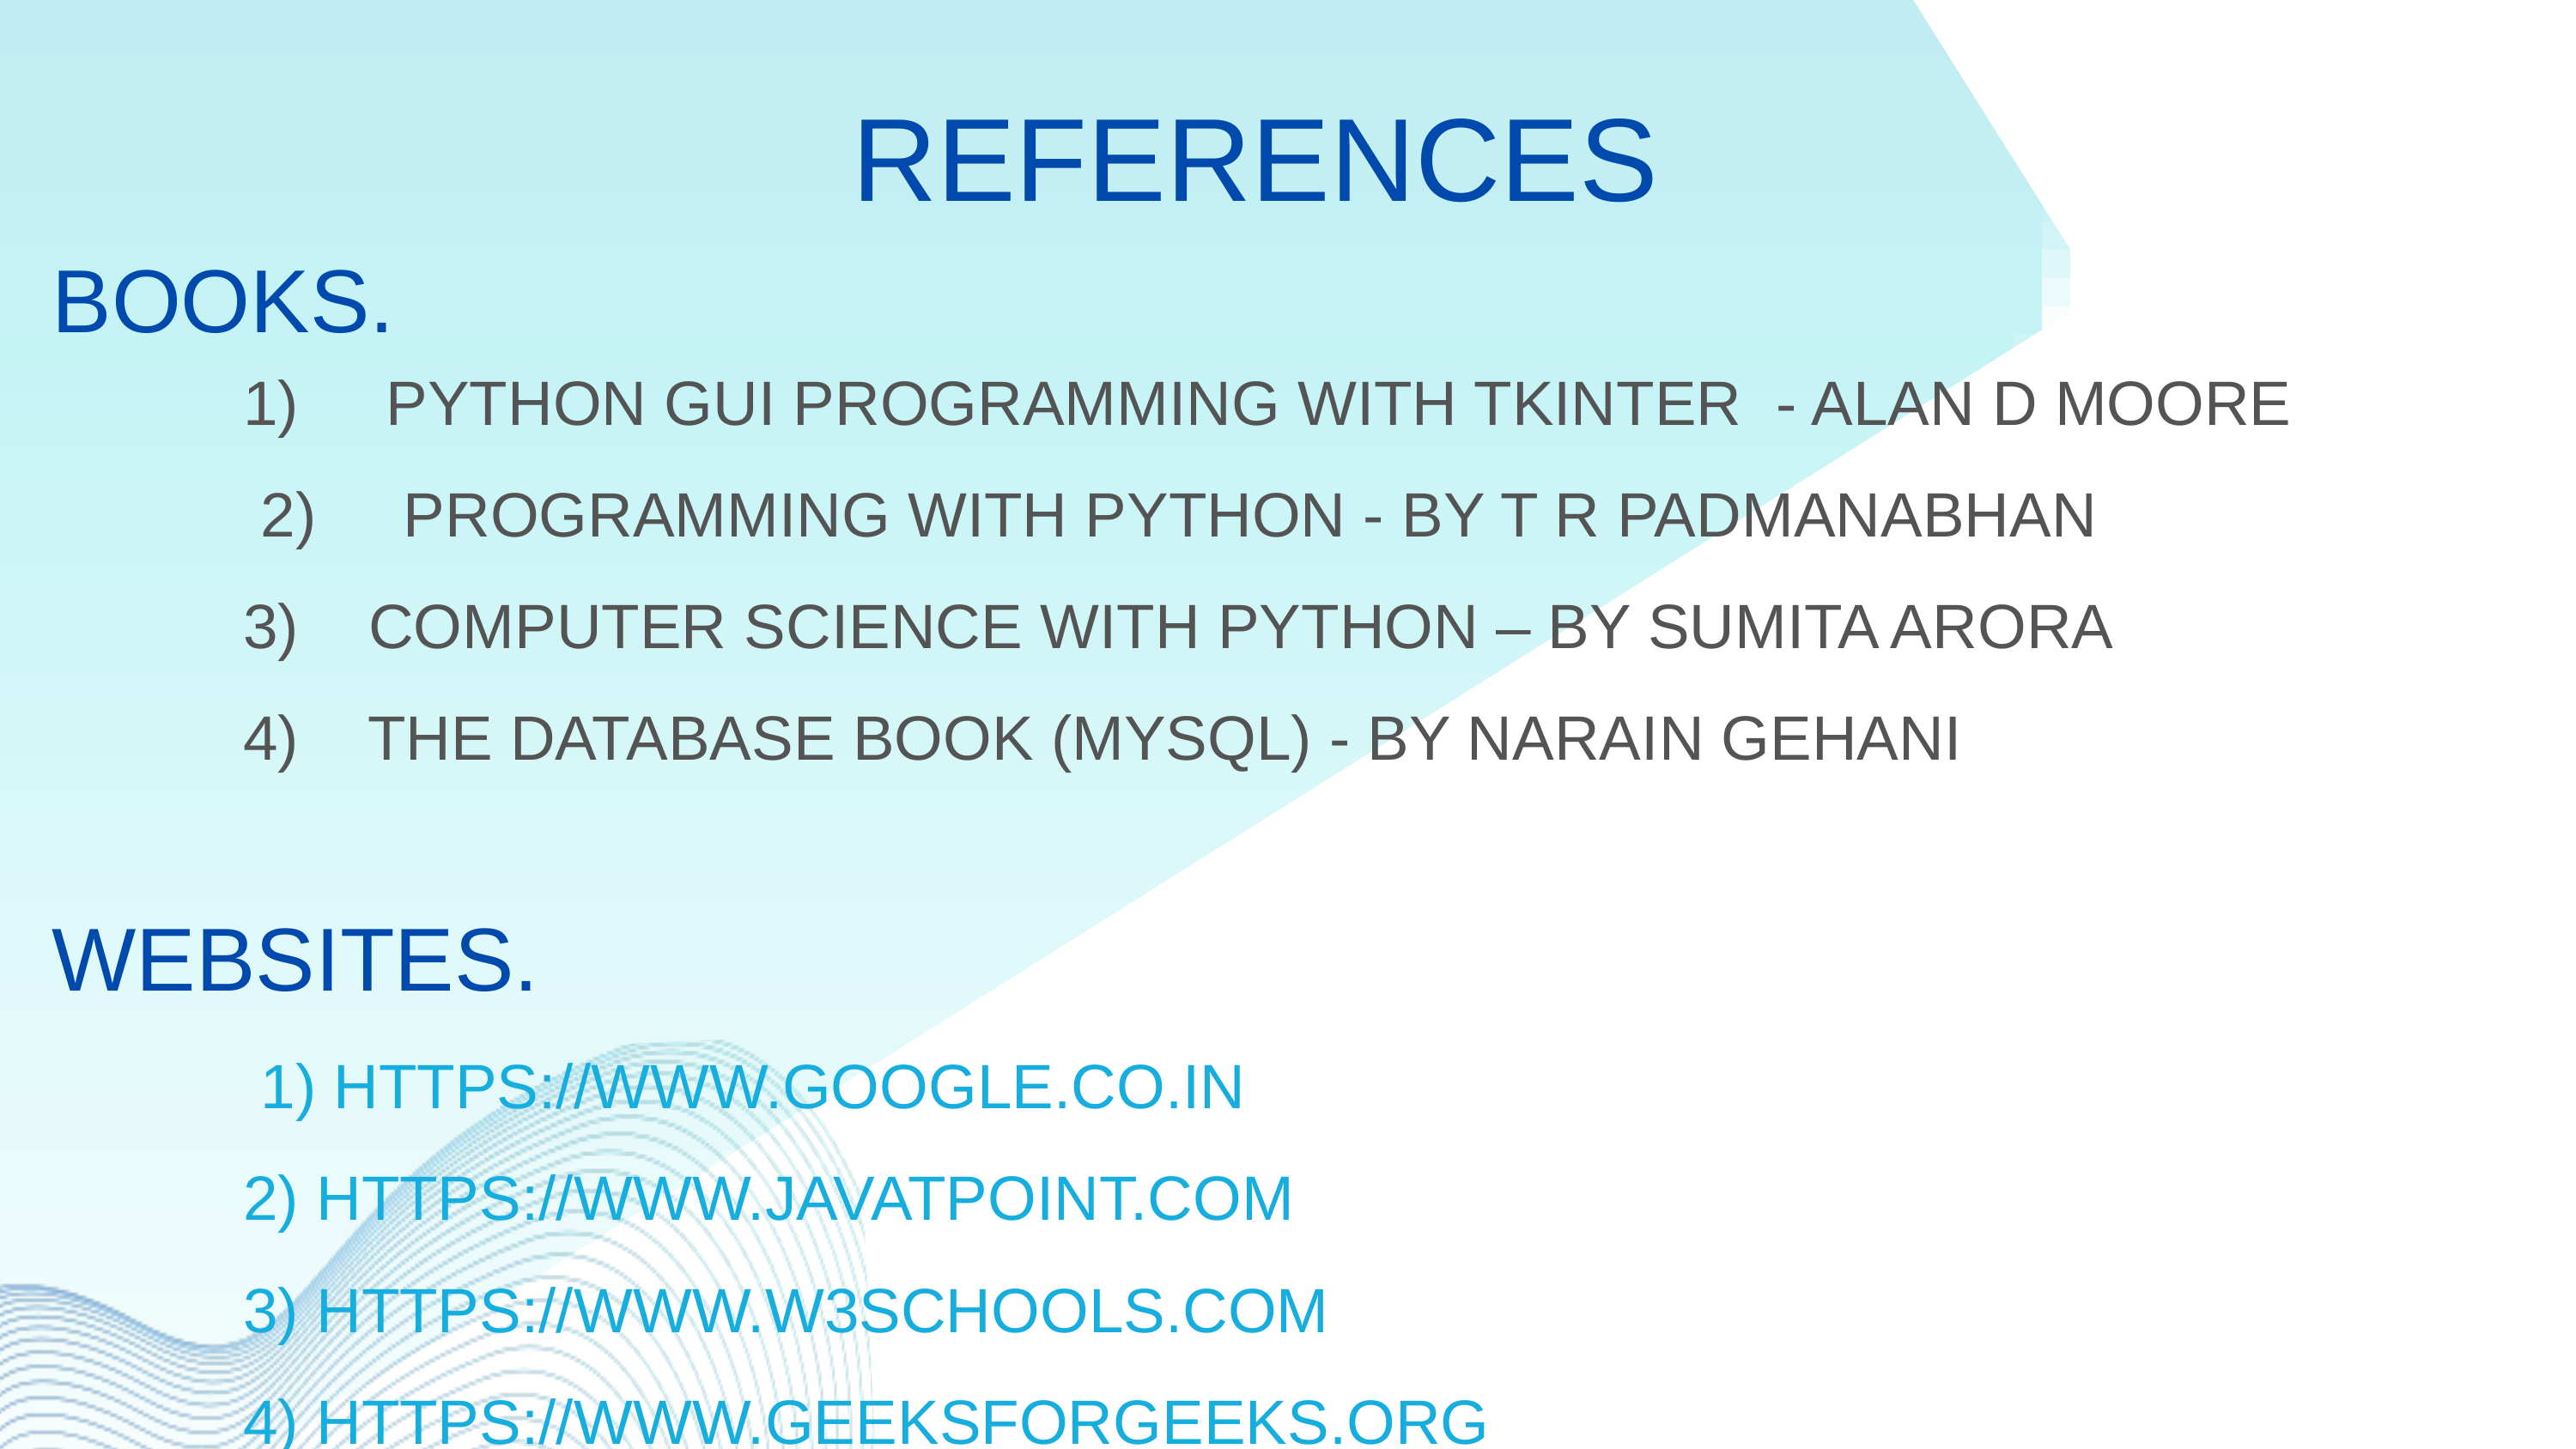

REFERENCES
BOOKS.
           1)     PYTHON GUI PROGRAMMING WITH TKINTER  - ALAN D MOORE
            2)     PROGRAMMING WITH PYTHON - BY T R PADMANABHAN
           3)    COMPUTER SCIENCE WITH PYTHON – BY SUMITA ARORA
           4)    THE DATABASE BOOK (MYSQL) - BY NARAIN GEHANI
WEBSITES.
            1) HTTPS://WWW.GOOGLE.CO.IN
           2) HTTPS://WWW.JAVATPOINT.COM
           3) HTTPS://WWW.W3SCHOOLS.COM
           4) HTTPS://WWW.GEEKSFORGEEKS.ORG